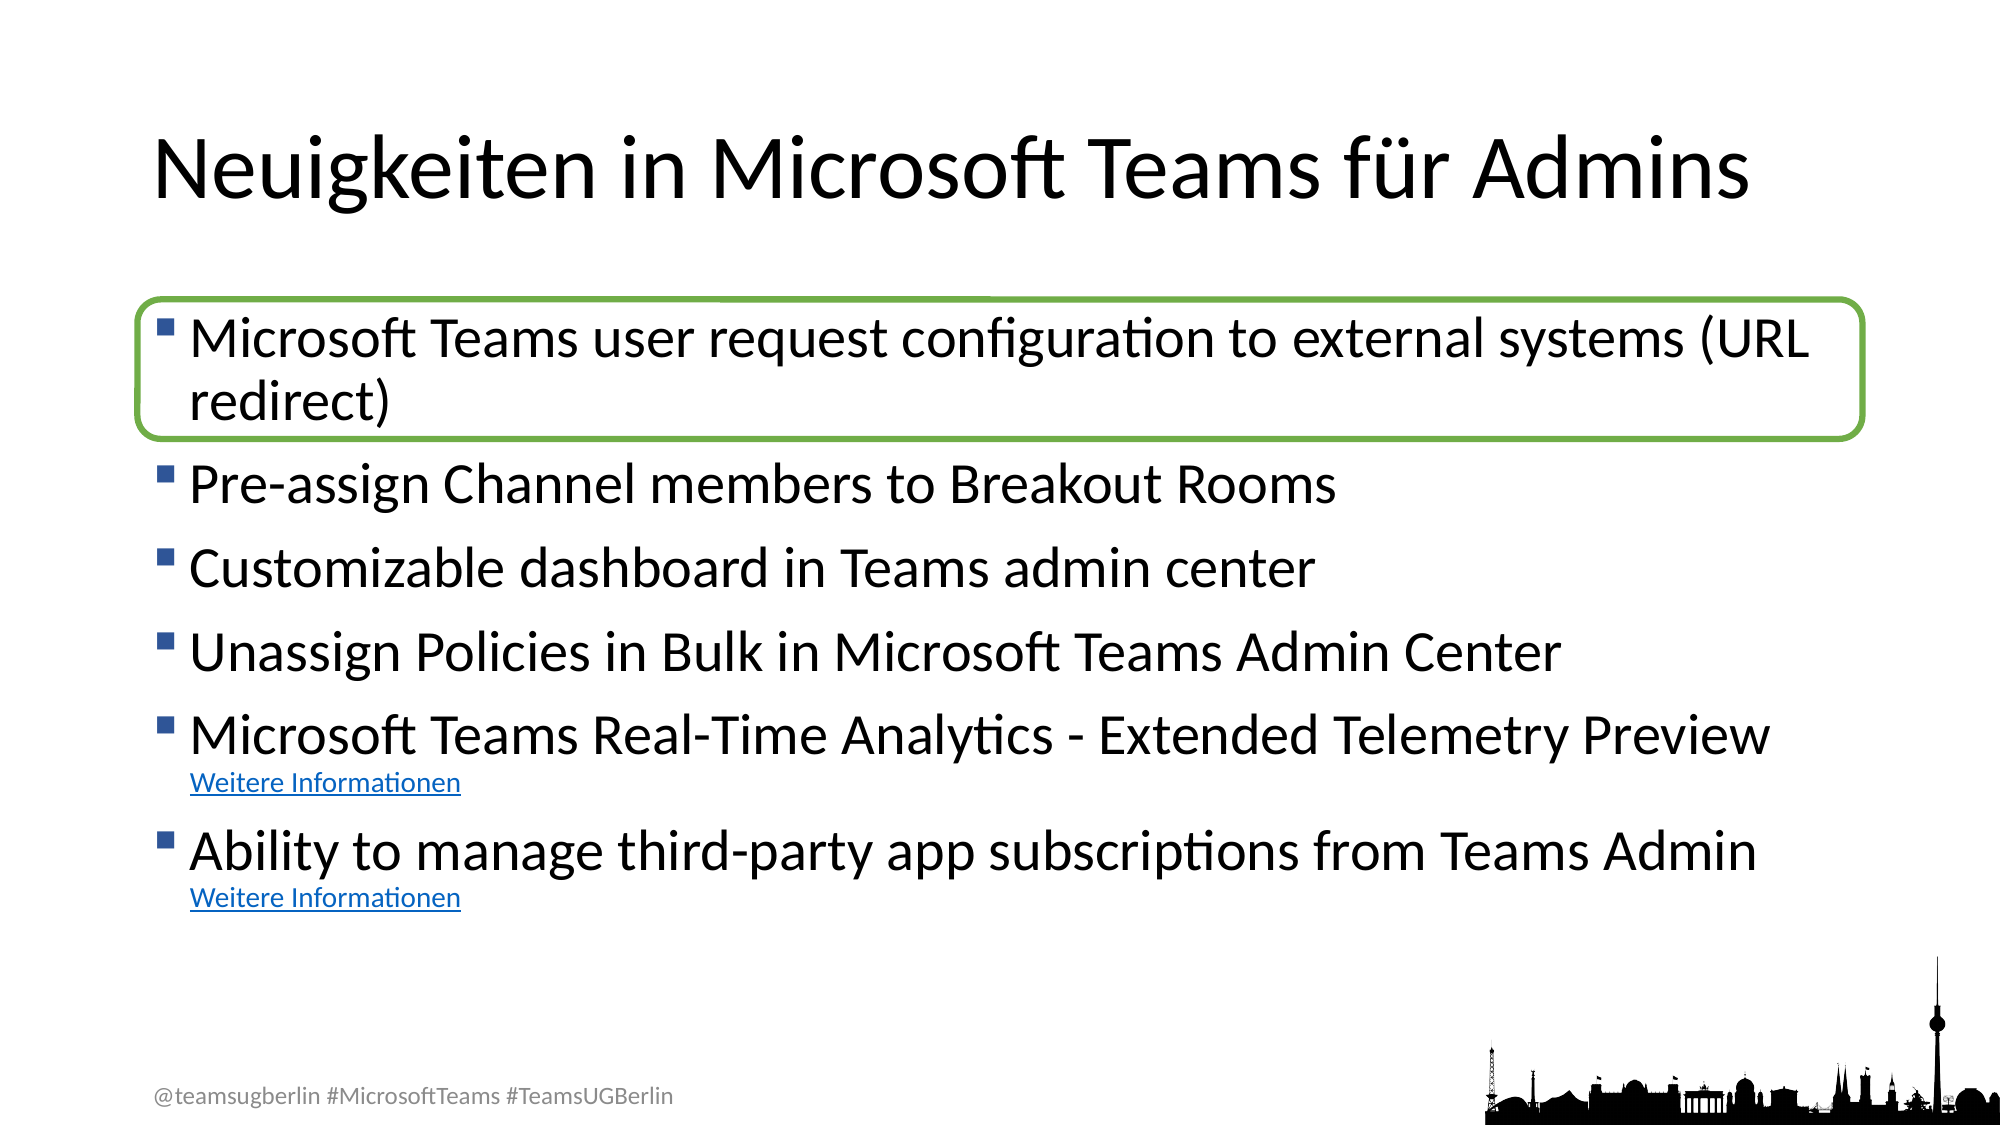

# Neuigkeiten in Microsoft Teams für Admins

Microsoft Teams user request configuration to external systems (URL redirect)
Pre-assign Channel members to Breakout Rooms
Customizable dashboard in Teams admin center
Unassign Policies in Bulk in Microsoft Teams Admin Center
Microsoft Teams Real-Time Analytics - Extended Telemetry Preview Weitere Informationen
Ability to manage third-party app subscriptions from Teams Admin Weitere Informationen